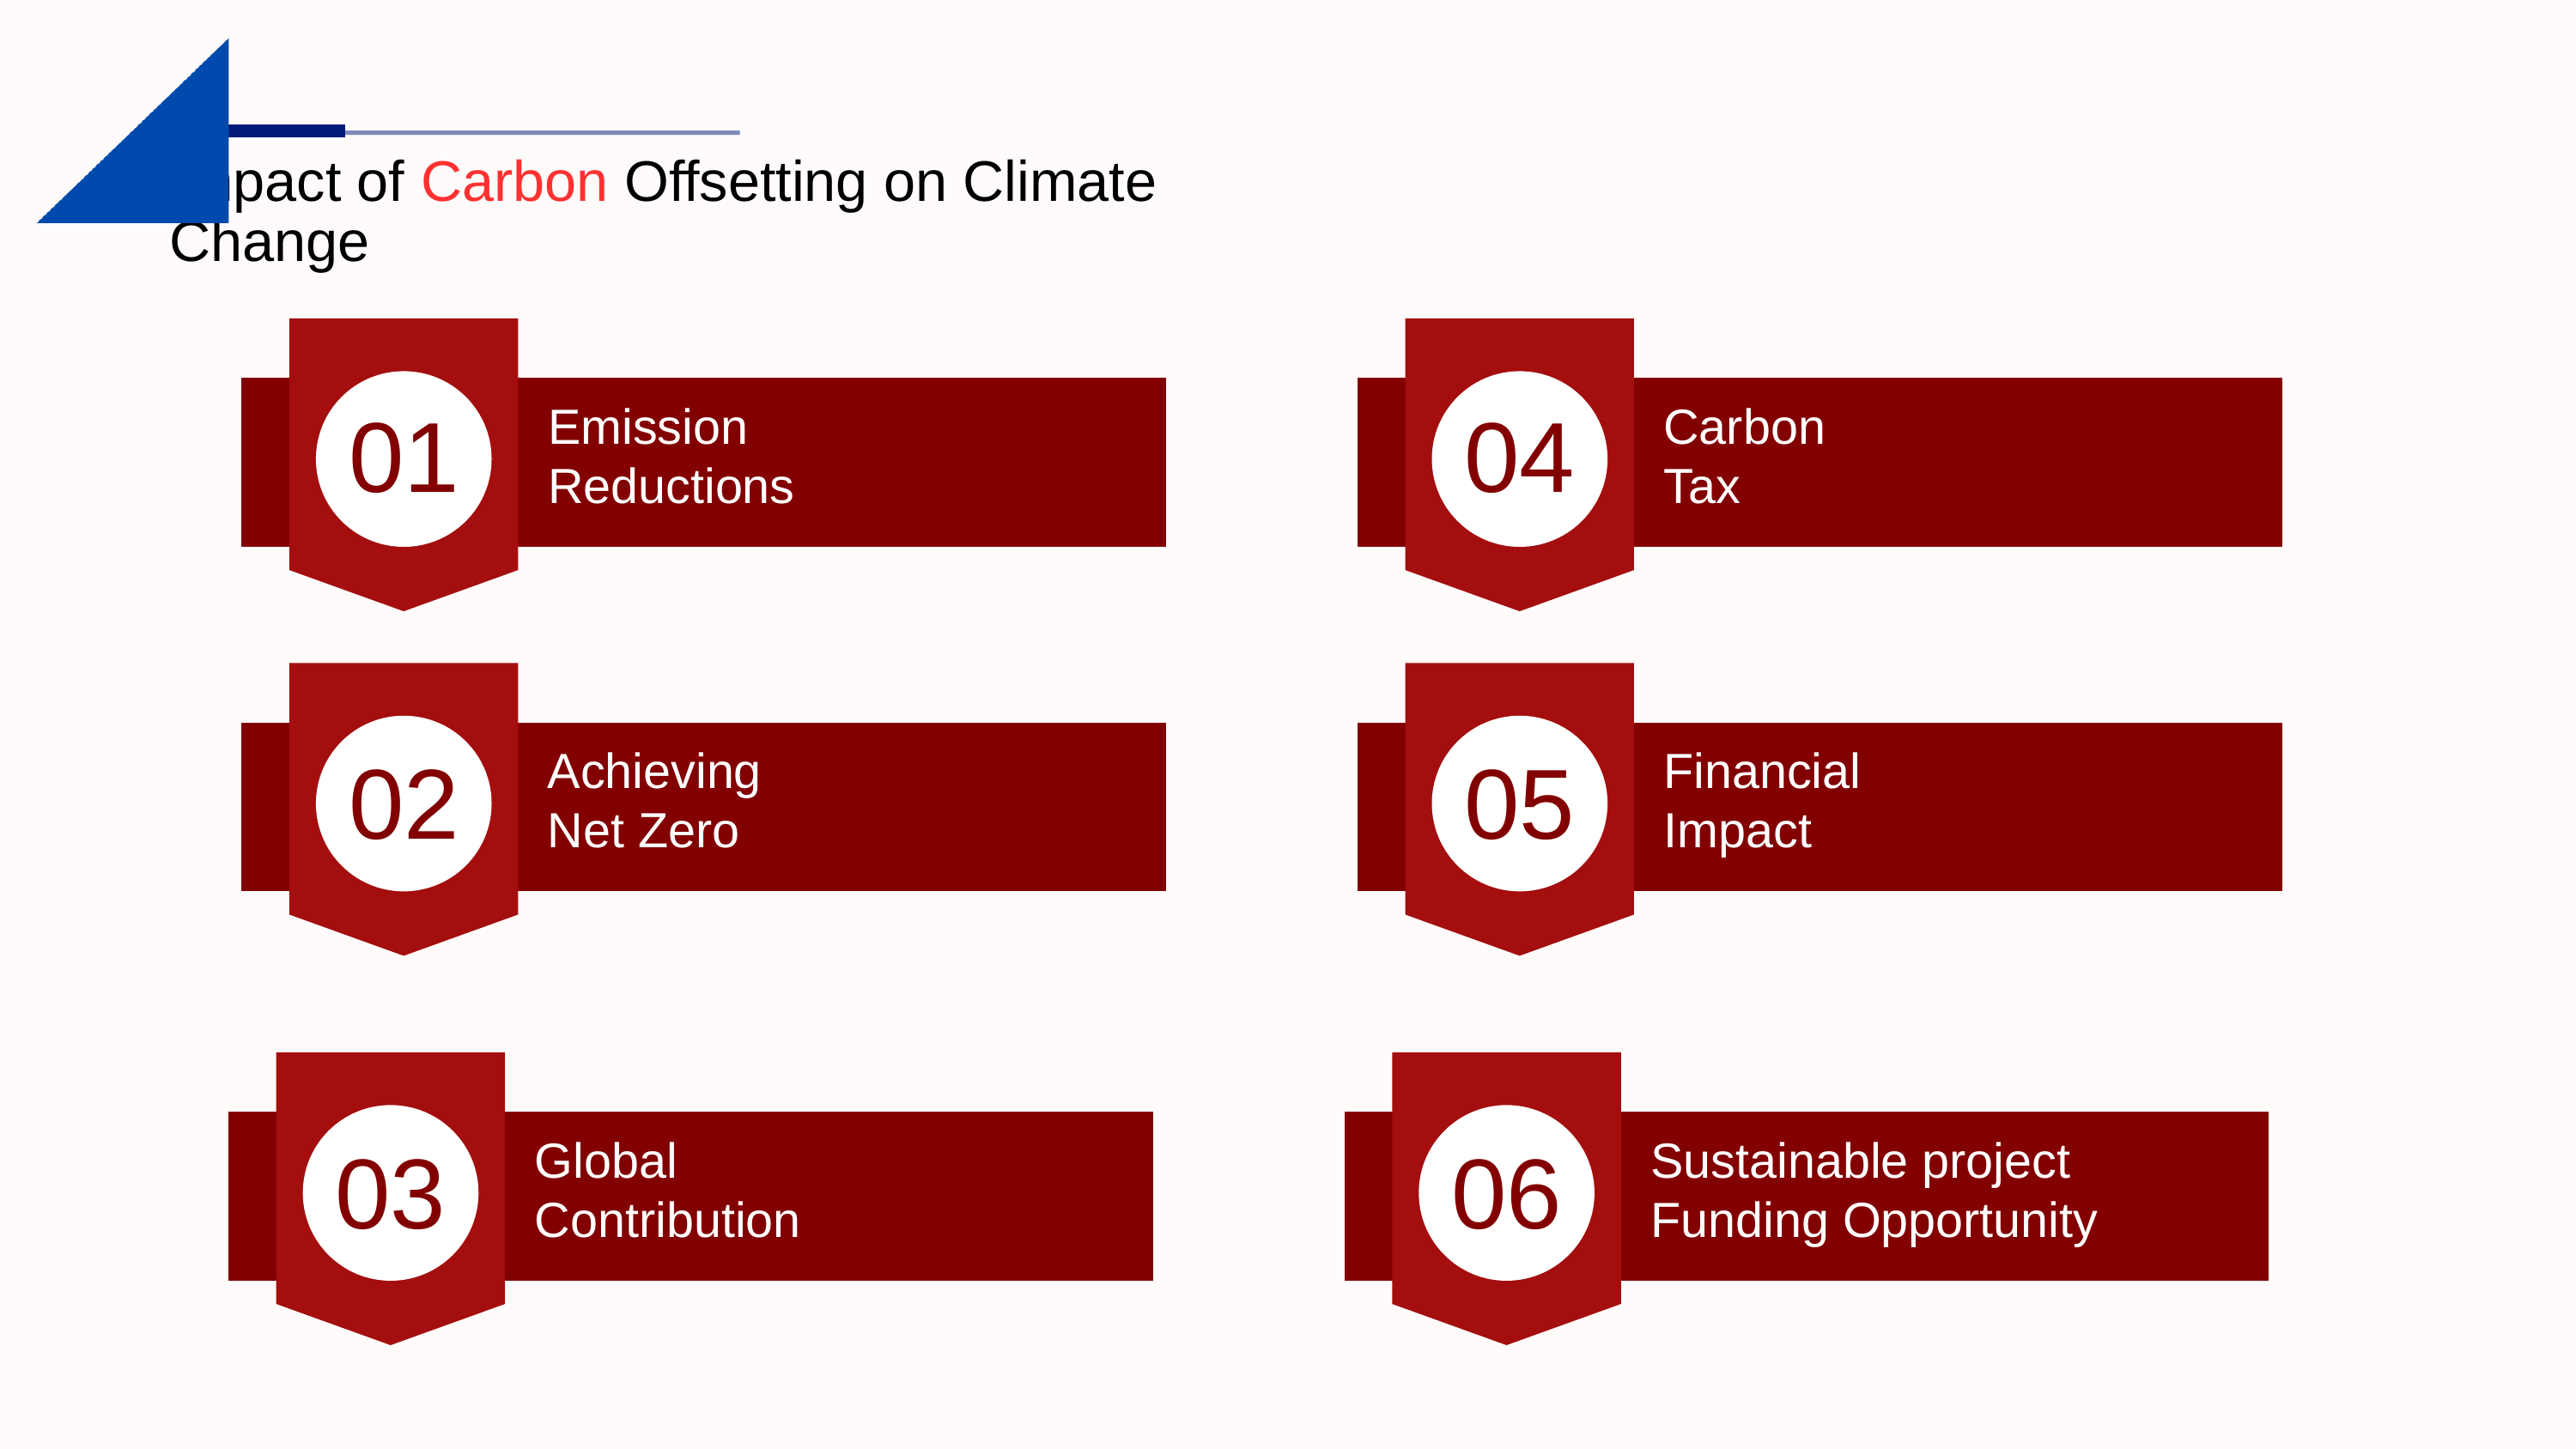

Impact of Carbon Offsetting on Climate Change

01
04

Emission Reductions
Carbon Tax

02
05

Achieving Net Zero
Financial Impact

03
06

Global Contribution
Sustainable project Funding Opportunity